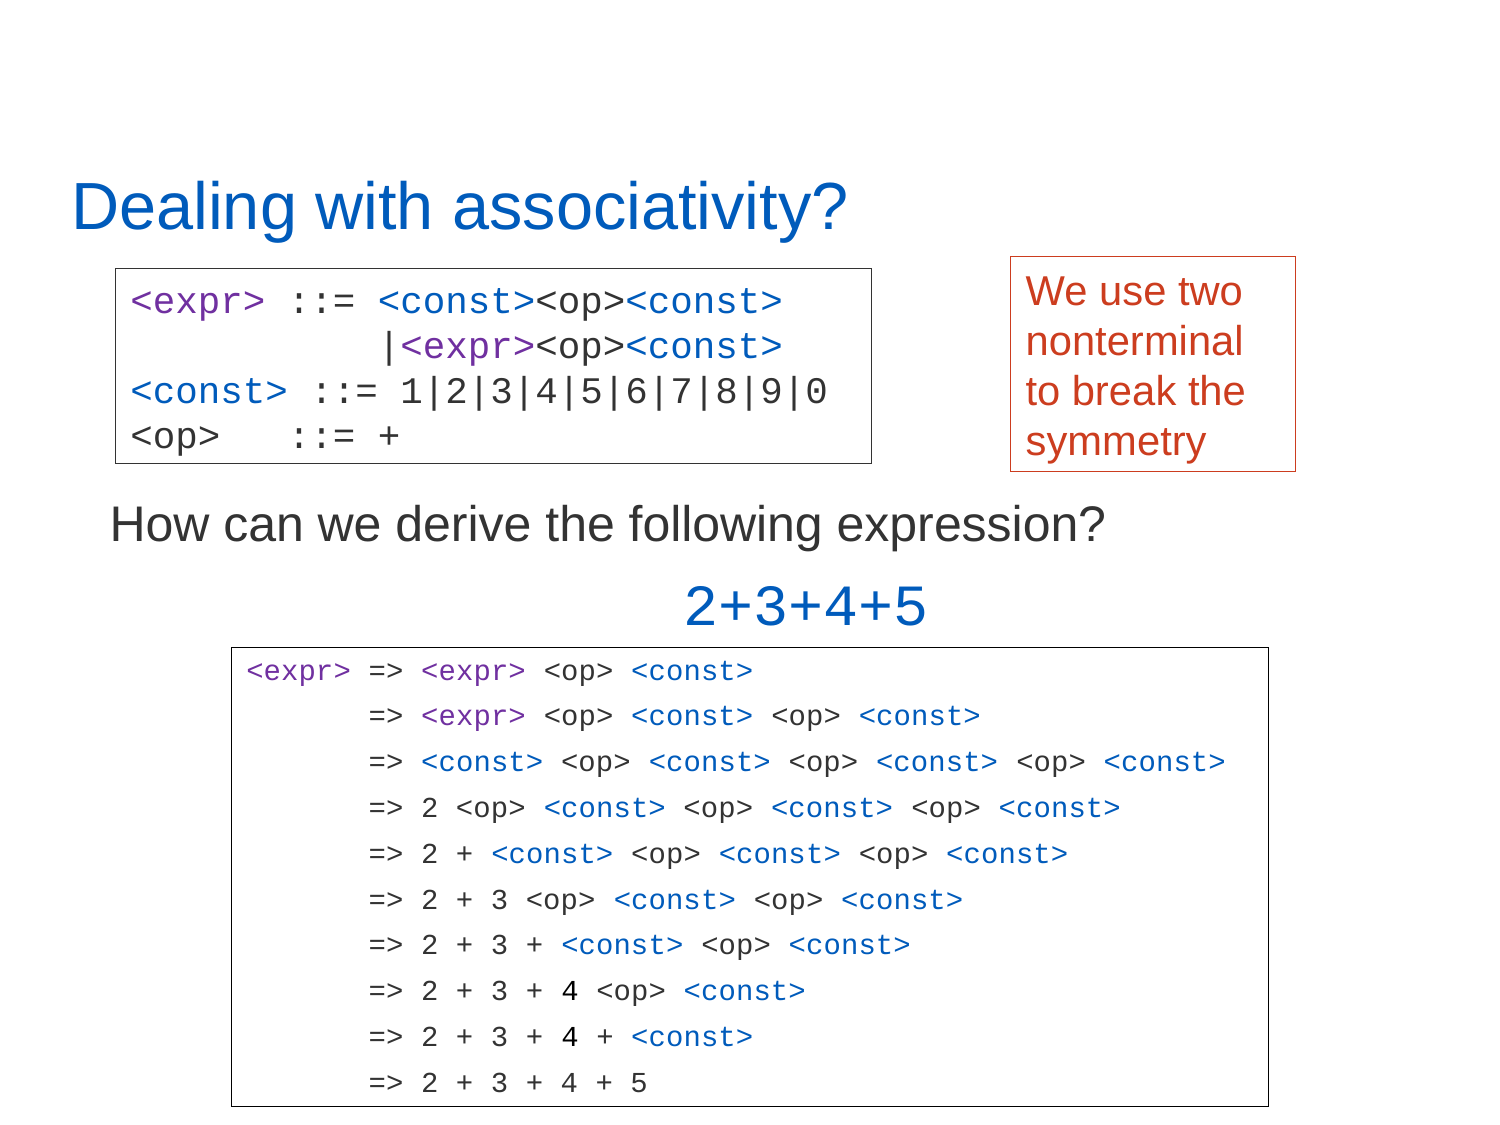

Dealing with associativity?
We use two nonterminal to break the symmetry
<expr> ::= <const><op><const>
           |<expr><op><const>
<const> ::= 1|2|3|4|5|6|7|8|9|0
<op>   ::= +
How can we derive the following expression?
2+3+4+5
<expr> => <expr> <op> <const>
       => <expr> <op> <const> <op> <const>
       => <const> <op> <const> <op> <const> <op> <const>
       => 2 <op> <const> <op> <const> <op> <const>
       => 2 + <const> <op> <const> <op> <const>
       => 2 + 3 <op> <const> <op> <const>
       => 2 + 3 + <const> <op> <const>
       => 2 + 3 + 4 <op> <const>
       => 2 + 3 + 4 + <const>
       => 2 + 3 + 4 + 5